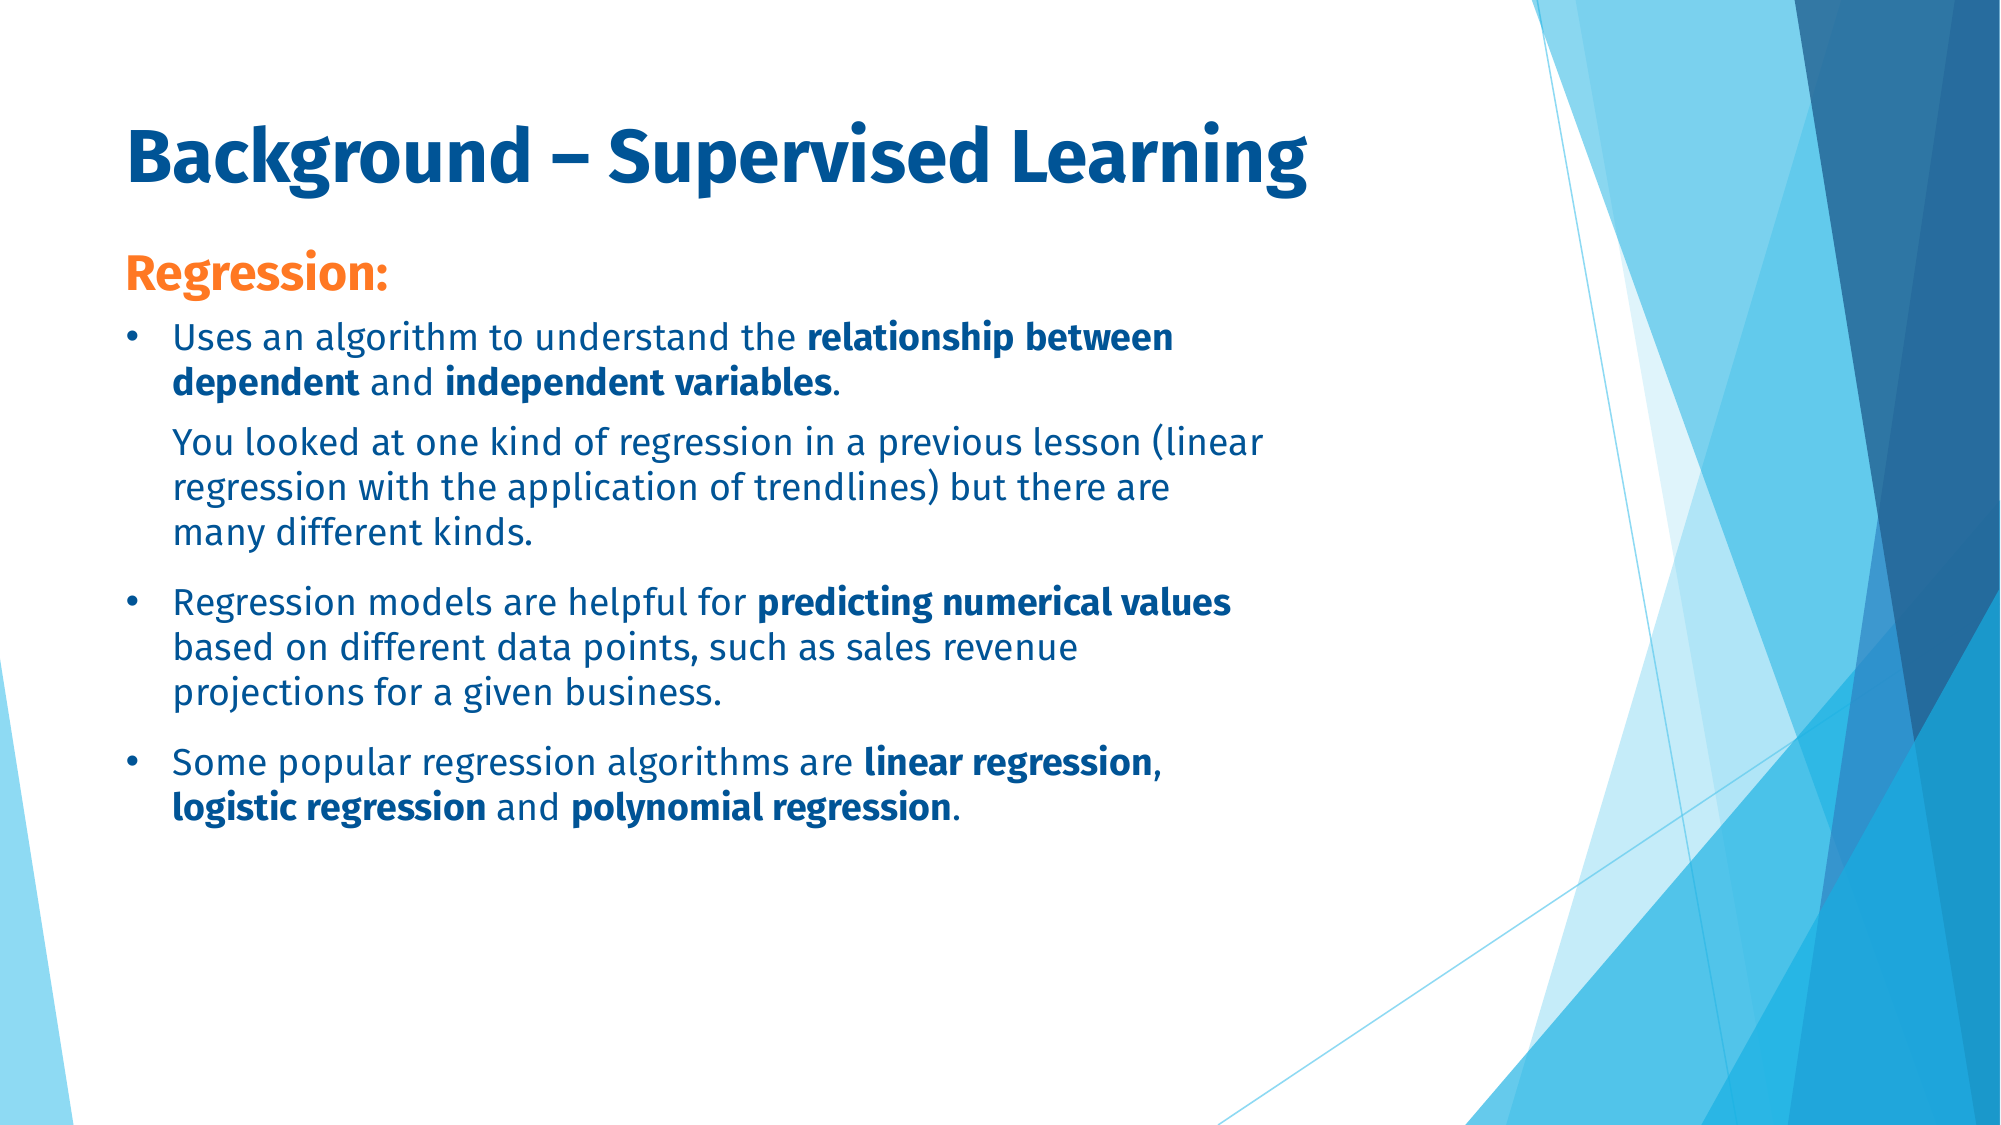

# Background – Supervised Learning
Regression:
Uses an algorithm to understand the relationship between dependent and independent variables.
You looked at one kind of regression in a previous lesson (linear regression with the application of trendlines) but there are many different kinds.
Regression models are helpful for predicting numerical values based on different data points, such as sales revenue projections for a given business.
Some popular regression algorithms are linear regression, logistic regression and polynomial regression.